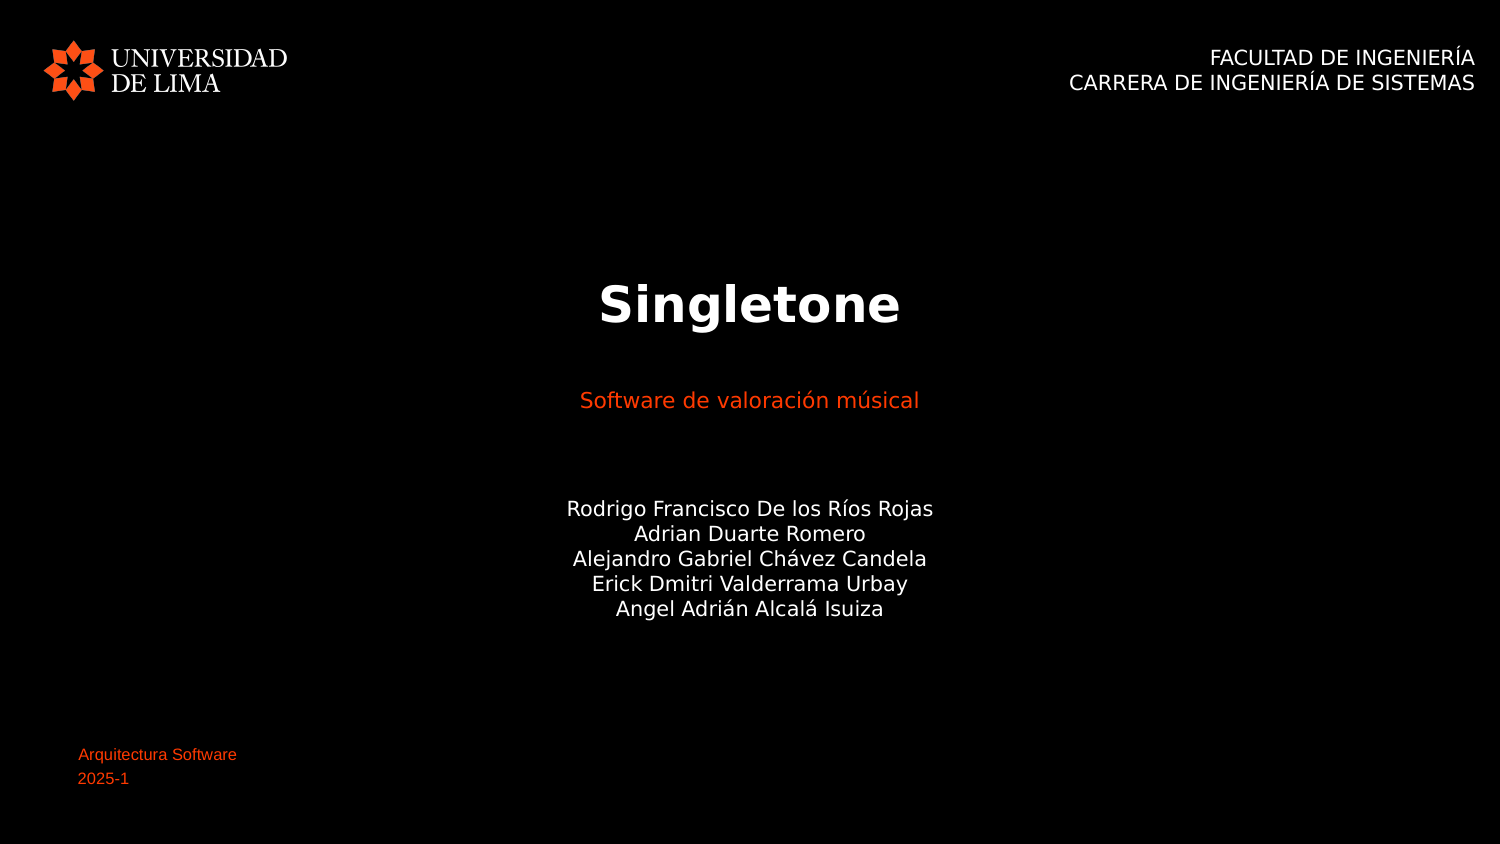

FACULTAD DE INGENIERÍA
CARRERA DE INGENIERÍA DE SISTEMAS
# Singletone
Software de valoración músical
Rodrigo Francisco De los Ríos Rojas
Adrian Duarte Romero
Alejandro Gabriel Chávez Candela
Erick Dmitri Valderrama Urbay
Angel Adrián Alcalá Isuiza
Arquitectura Software
2025-1